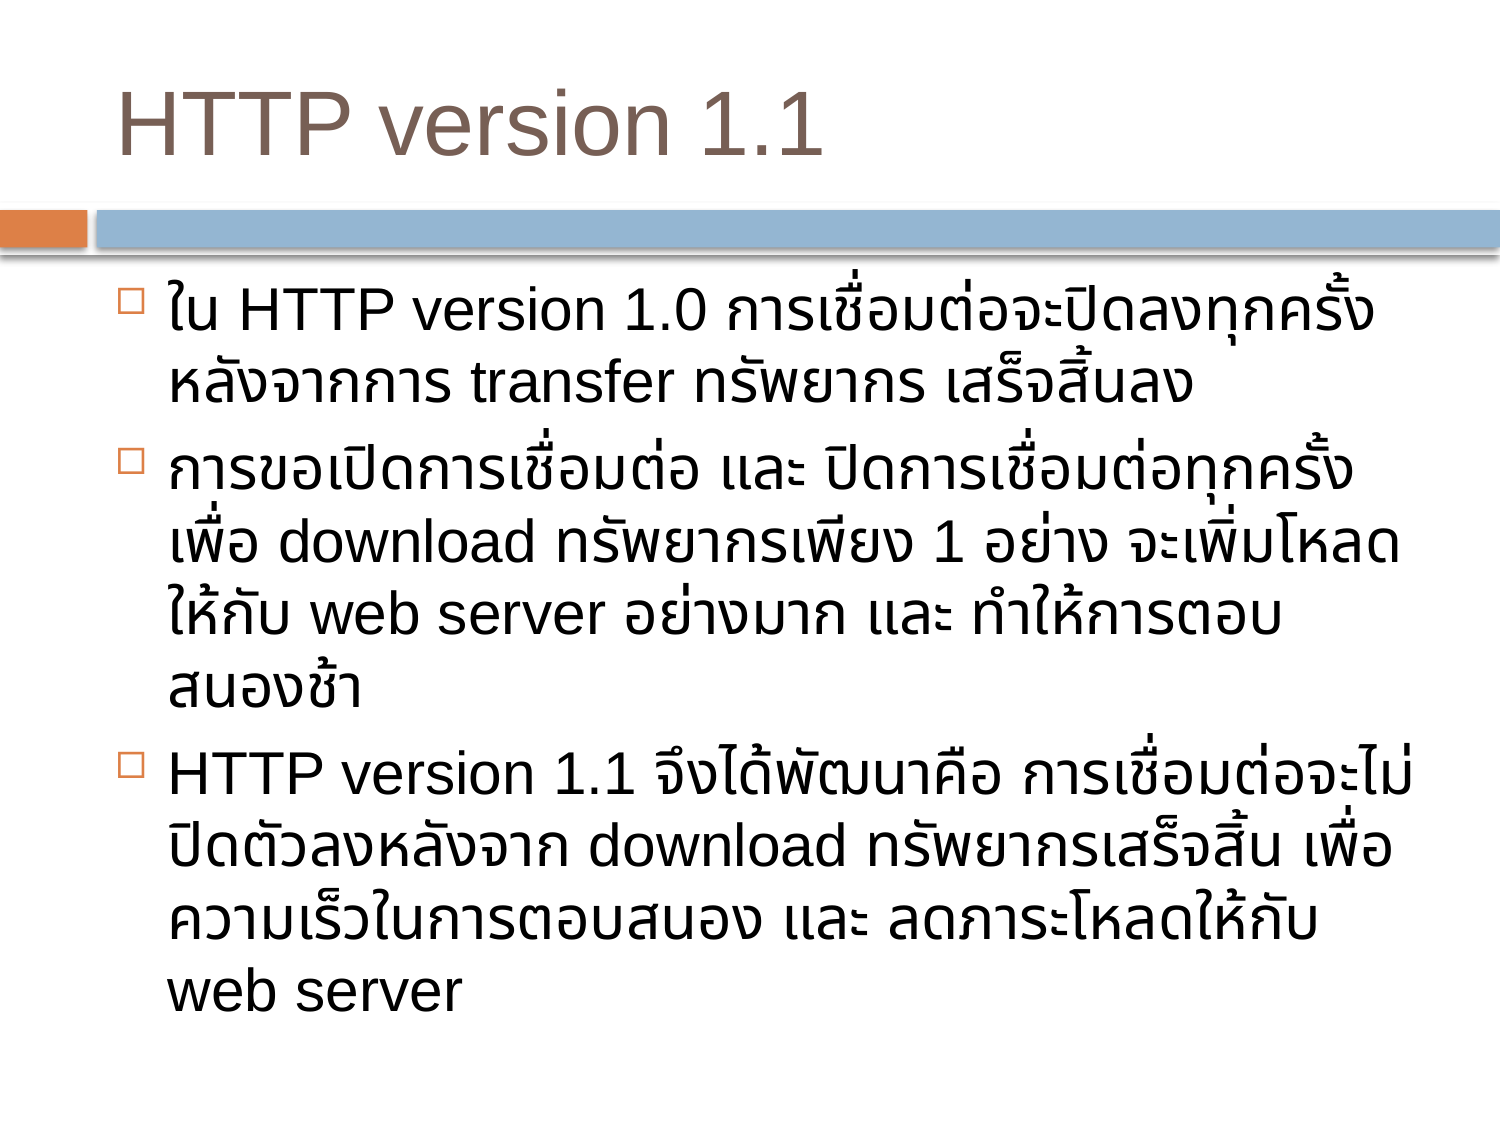

# HTTP version 1.1
ใน HTTP version 1.0 การเชื่อมต่อจะปิดลงทุกครั้ง หลังจากการ transfer ทรัพยากร เสร็จสิ้นลง
การขอเปิดการเชื่อมต่อ และ ปิดการเชื่อมต่อทุกครั้งเพื่อ download ทรัพยากรเพียง 1 อย่าง จะเพิ่มโหลดให้กับ web server อย่างมาก และ ทำให้การตอบสนองช้า
HTTP version 1.1 จึงได้พัฒนาคือ การเชื่อมต่อจะไม่ปิดตัวลงหลังจาก download ทรัพยากรเสร็จสิ้น เพื่อความเร็วในการตอบสนอง และ ลดภาระโหลดให้กับ web server